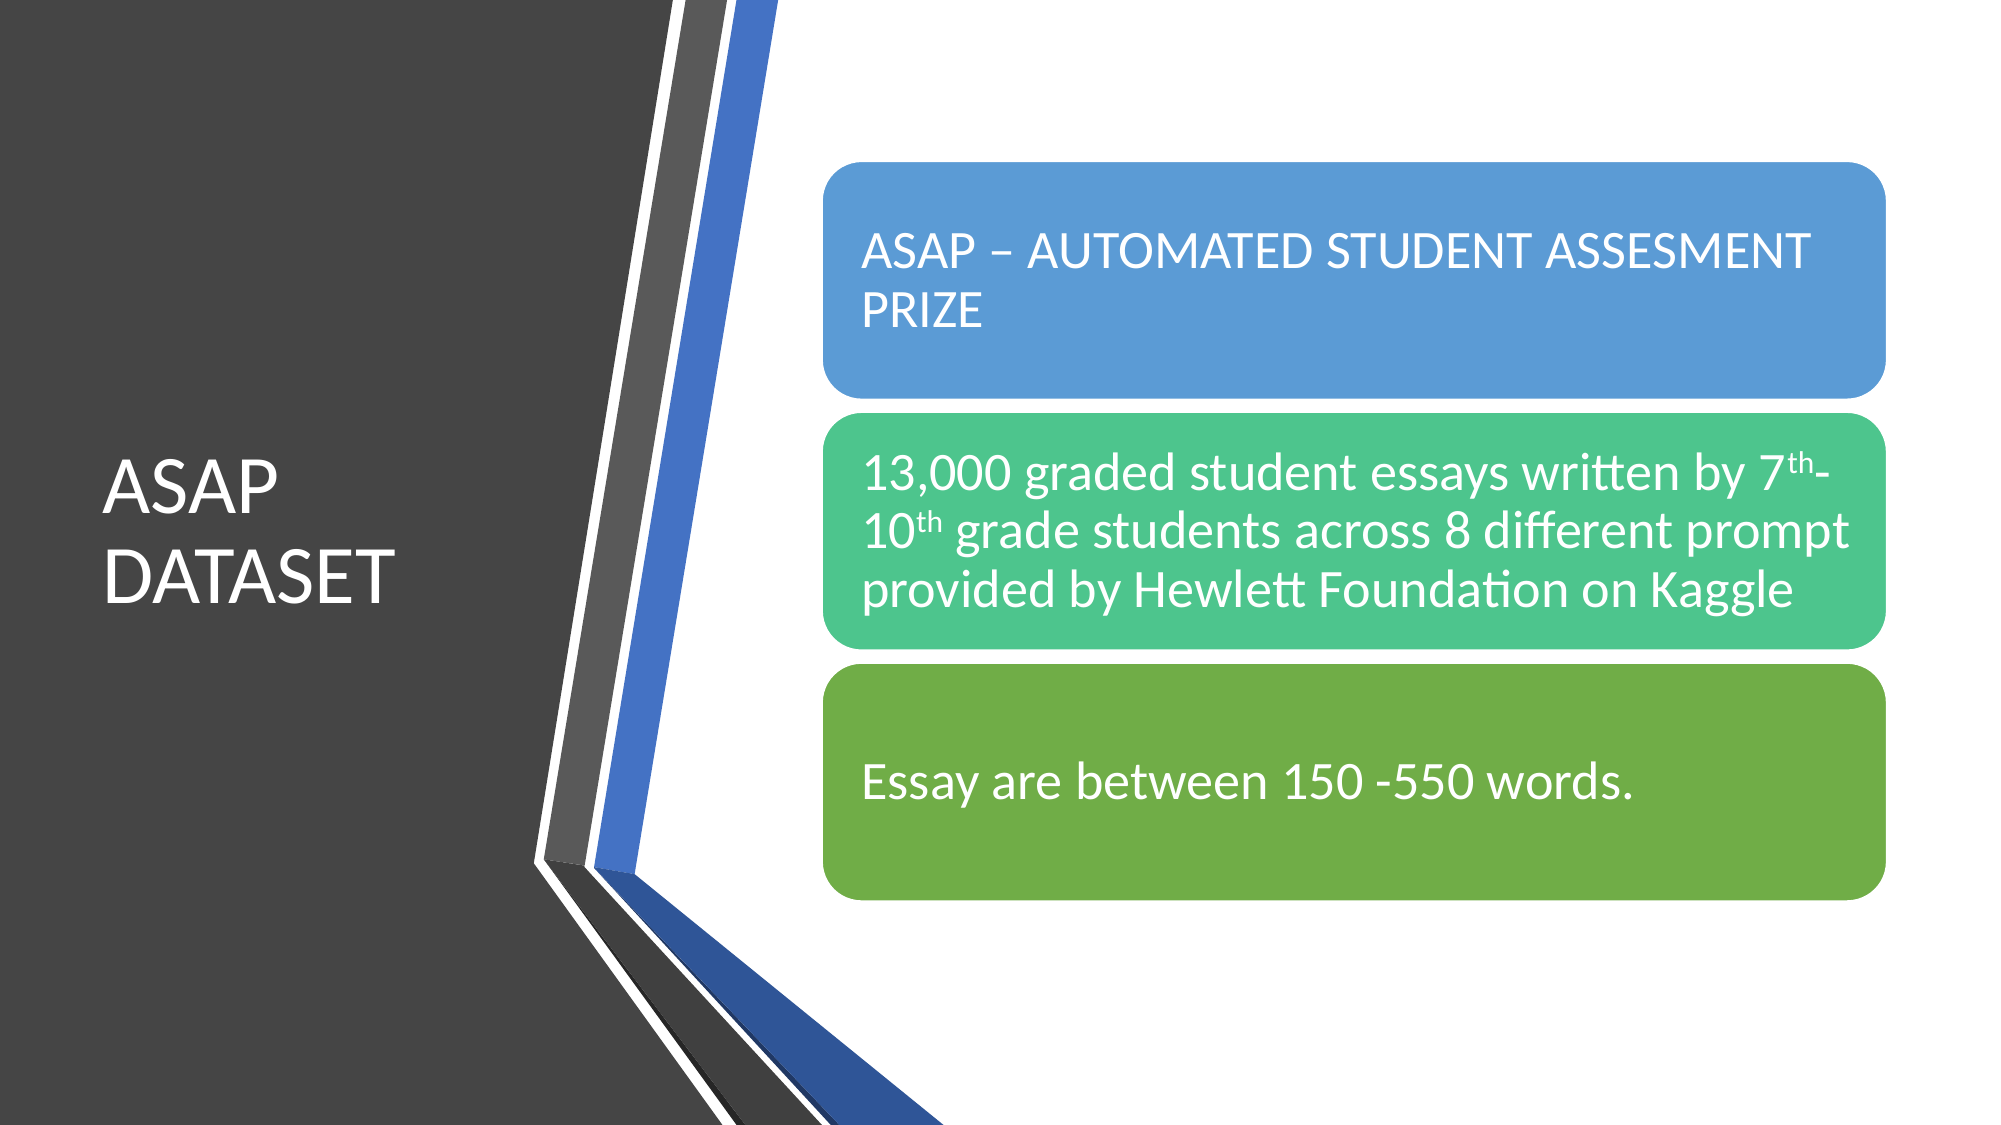

# ASAP DATASET
ASAP – AUTOMATED STUDENT ASSESMENT PRIZE
13,000 graded student essays written by 7th-10th grade students across 8 different prompt provided by Hewlett Foundation on Kaggle
Essay are between 150 -550 words.